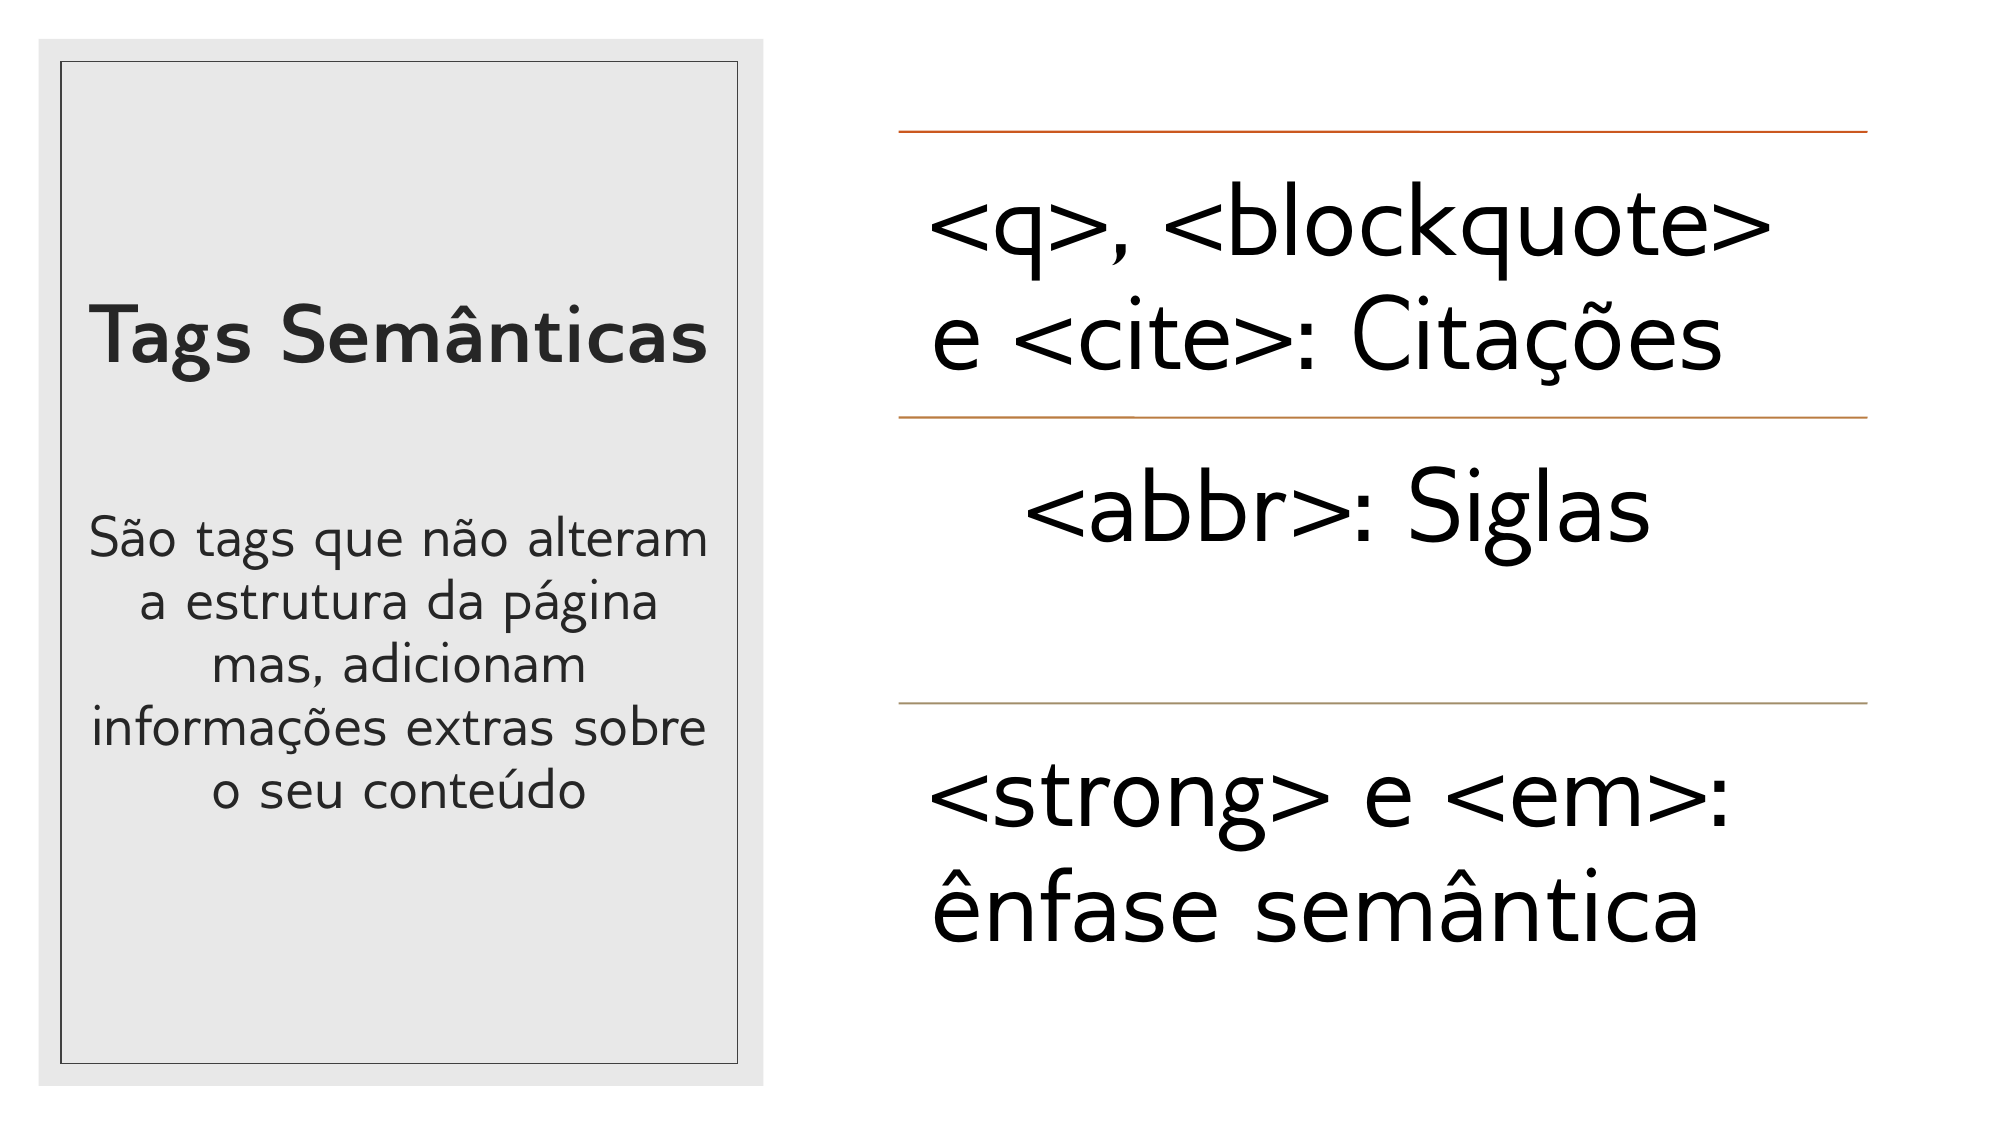

# Tags Semânticas São tags que não alteram a estrutura da página mas, adicionam informações extras sobre o seu conteúdo
<q>, <blockquote> e <cite>: Citações
   <abbr>: Siglas
<strong> e <em>: ênfase semântica
13